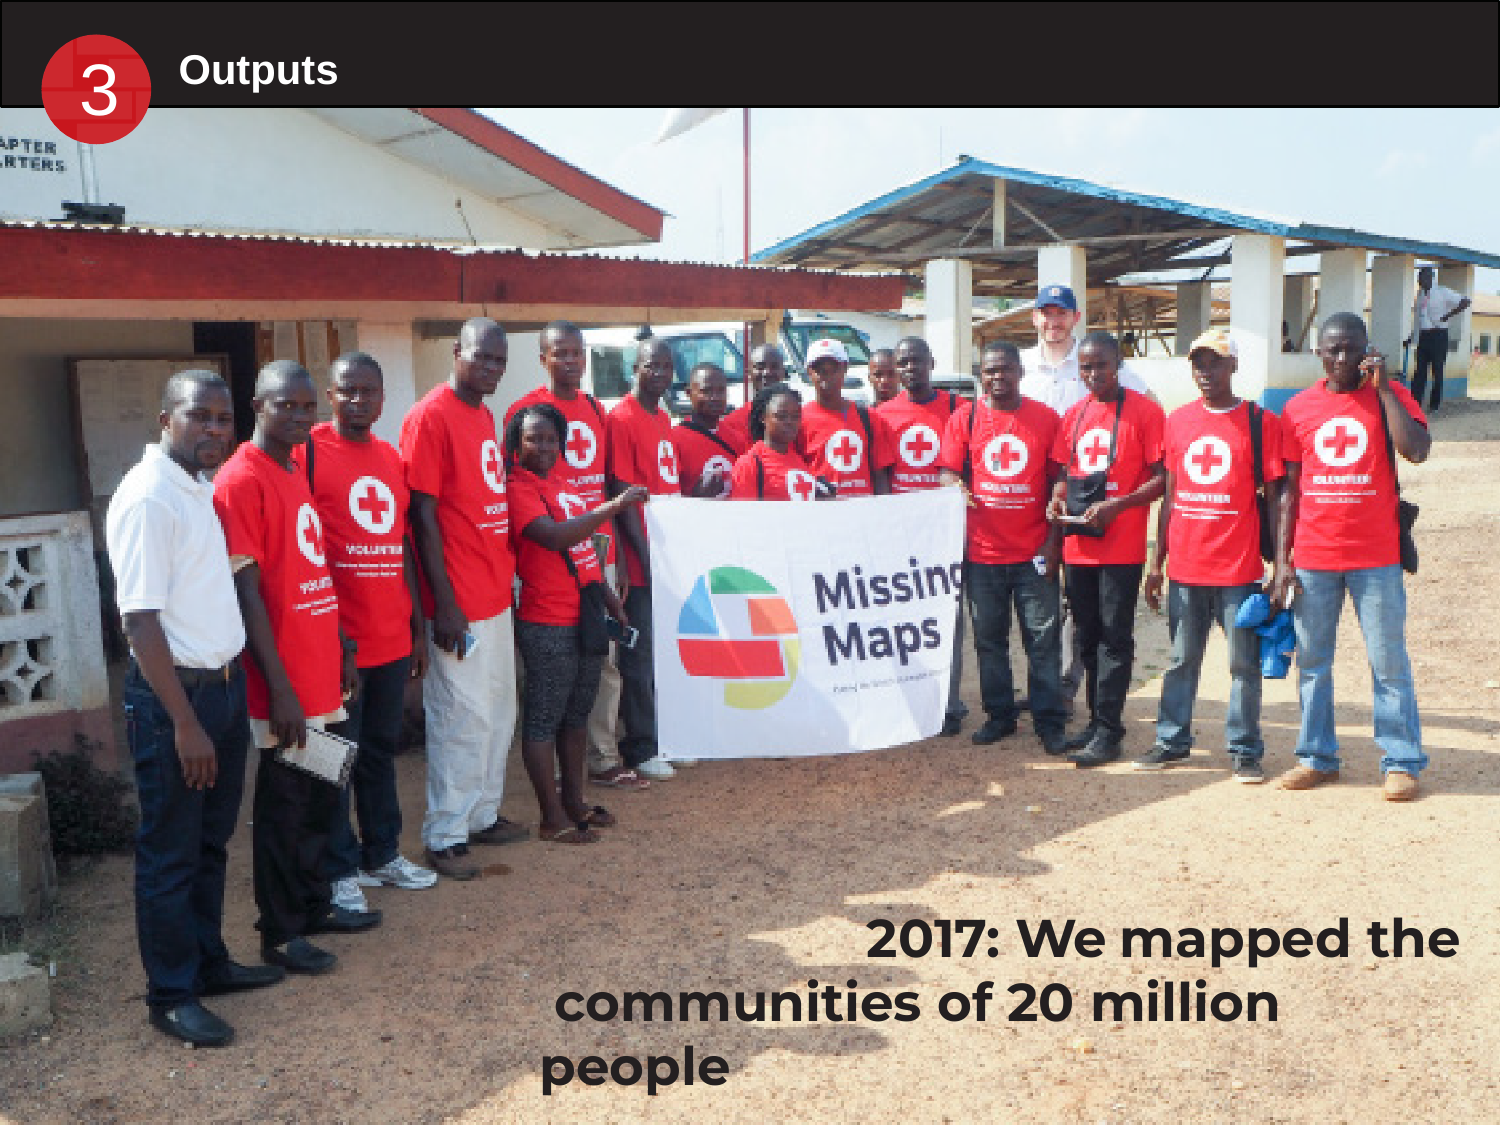

3
Outputs

2017: We mapped the  communities of 20 million people